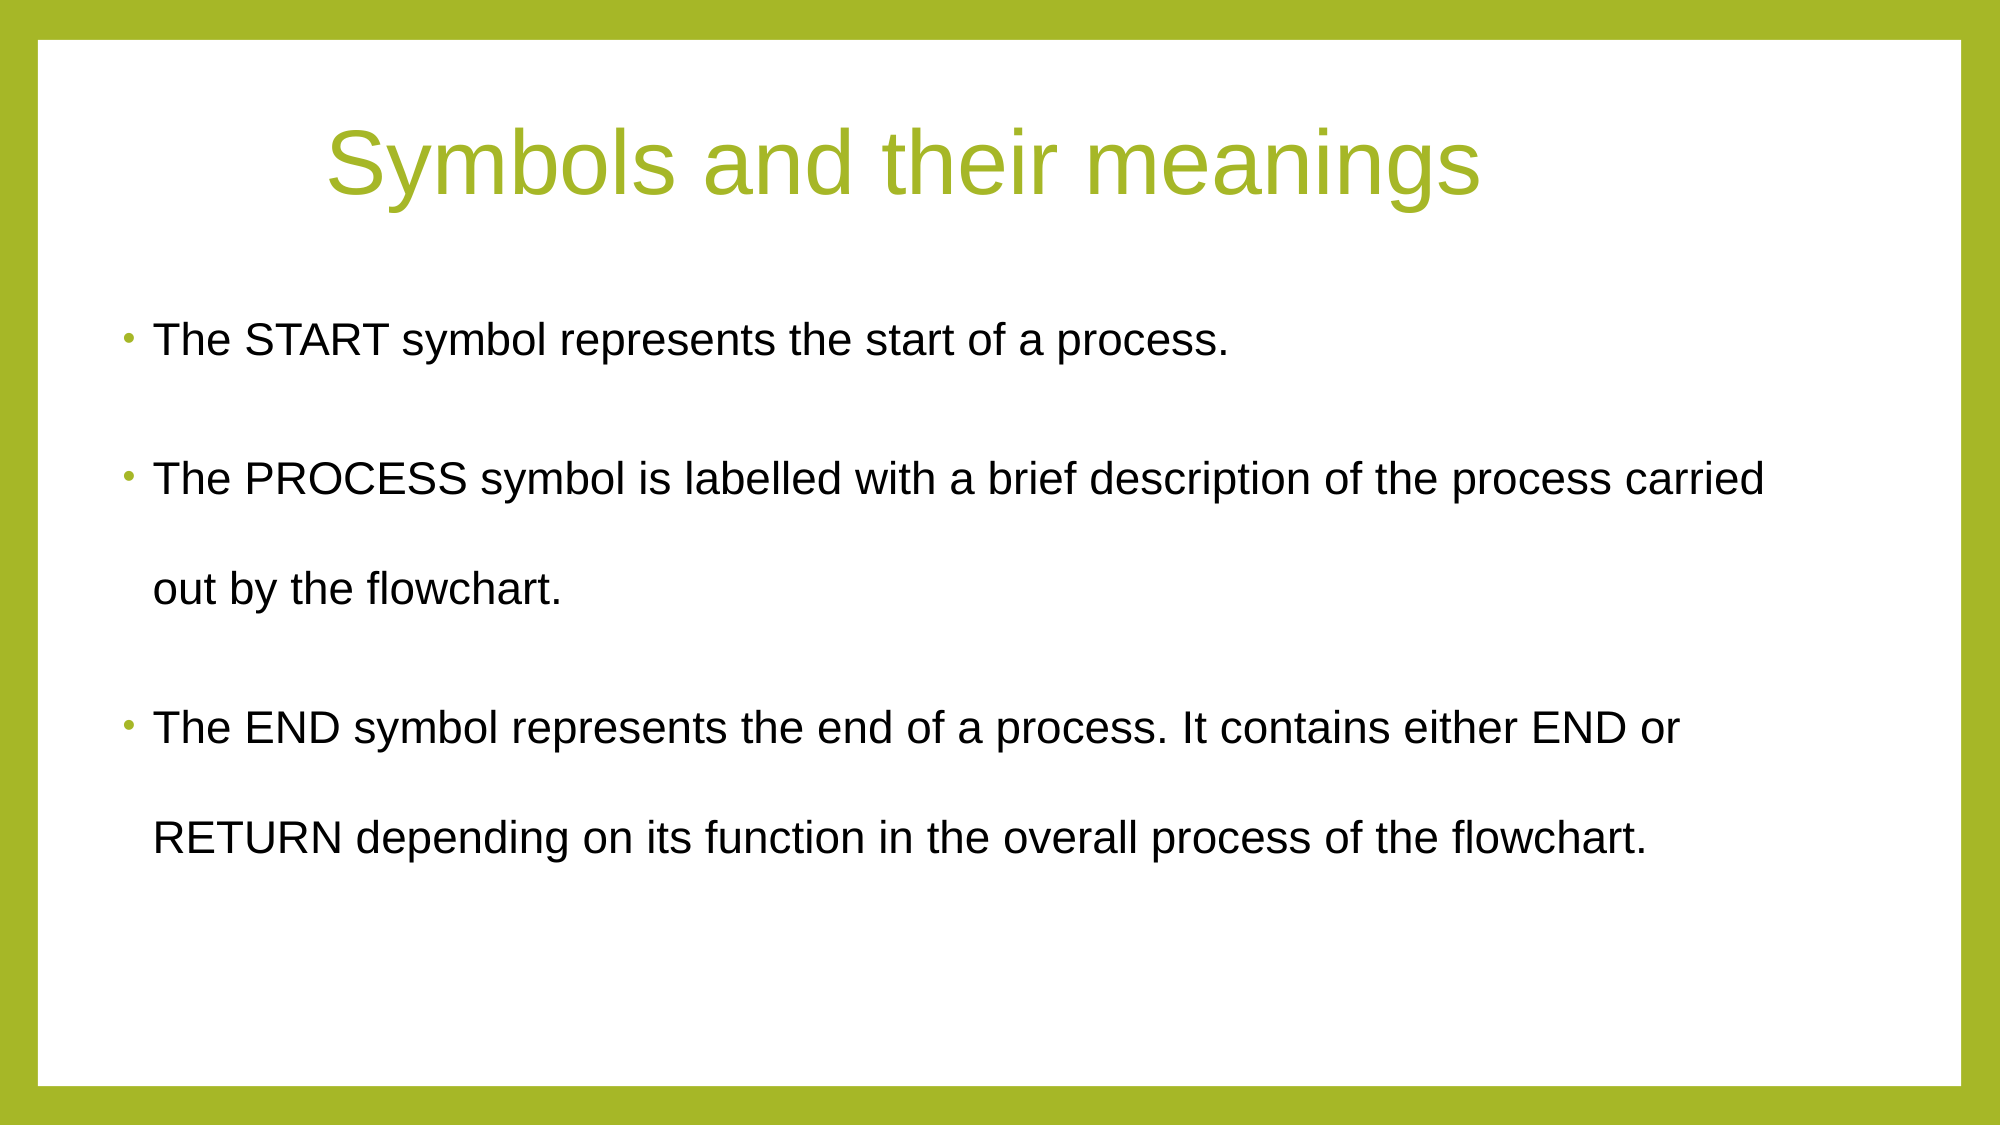

# Symbols and their meanings
The START symbol represents the start of a process.
The PROCESS symbol is labelled with a brief description of the process carried out by the flowchart.
The END symbol represents the end of a process. It contains either END or RETURN depending on its function in the overall process of the flowchart.